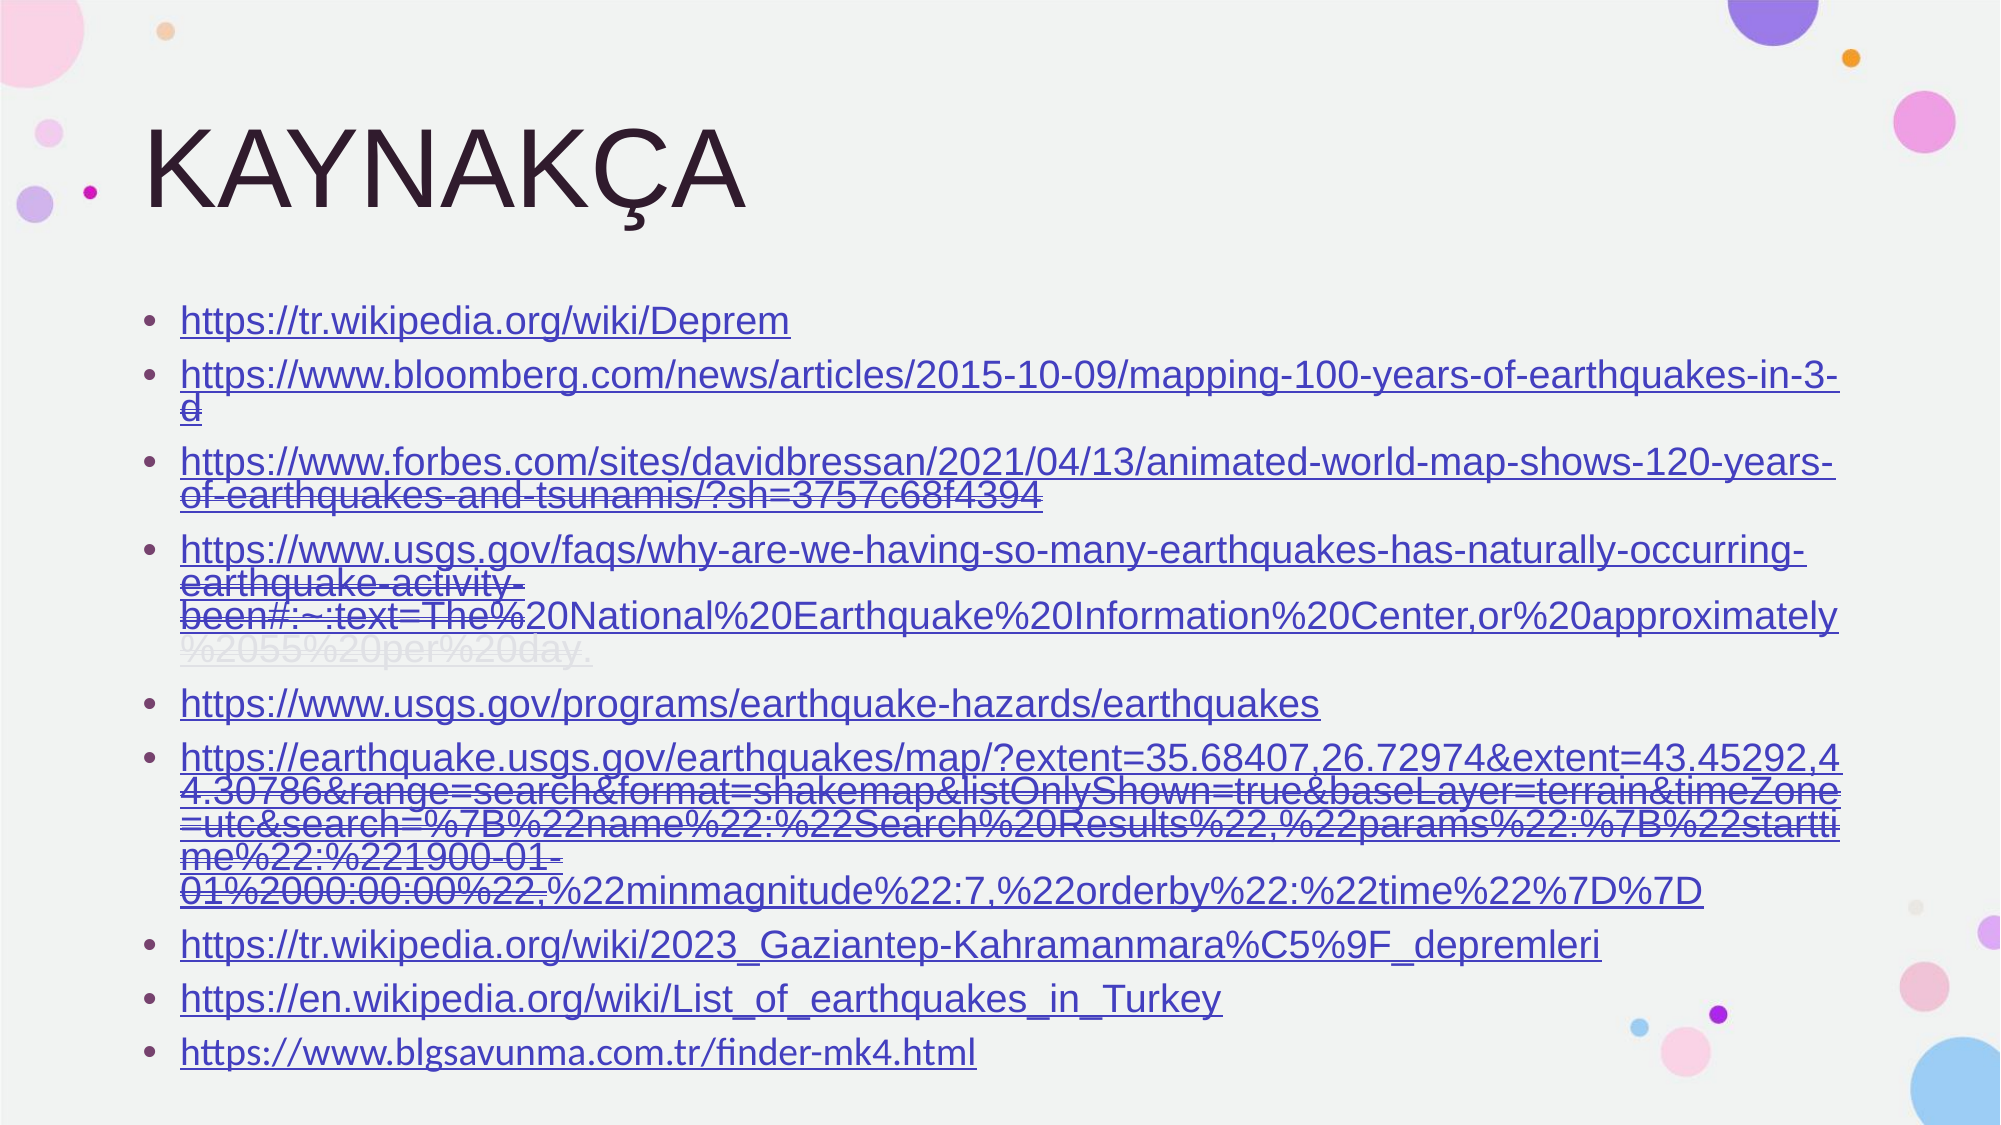

KAYNAKÇA
• https://tr.wikipedia.org/wiki/Deprem
• https://www.bloomberg.com/news/articles/2015-10-09/mapping-100-years-of-earthquakes-in-3-
d
• https://www.forbes.com/sites/davidbressan/2021/04/13/animated-world-map-shows-120-years-
of-earthquakes-and-tsunamis/?sh=3757c68f4394
• https://www.usgs.gov/faqs/why-are-we-having-so-many-earthquakes-has-naturally-occurring-
earthquake-activity-
been#:~:text=The%20National%20Earthquake%20Information%20Center,or%20approximately
%2055%20per%20day.
• https://www.usgs.gov/programs/earthquake-hazards/earthquakes
• https://earthquake.usgs.gov/earthquakes/map/?extent=35.68407,26.72974&extent=43.45292,4
4.30786&range=search&format=shakemap&listOnlyShown=true&baseLayer=terrain&timeZone
=utc&search=%7B%22name%22:%22Search%20Results%22,%22params%22:%7B%22startti
me%22:%221900-01-
01%2000:00:00%22,%22minmagnitude%22:7,%22orderby%22:%22time%22%7D%7D
• https://tr.wikipedia.org/wiki/2023_Gaziantep-Kahramanmara%C5%9F_depremleri
• https://en.wikipedia.org/wiki/List_of_earthquakes_in_Turkey
• https://www.blgsavunma.com.tr/finder-mk4.html